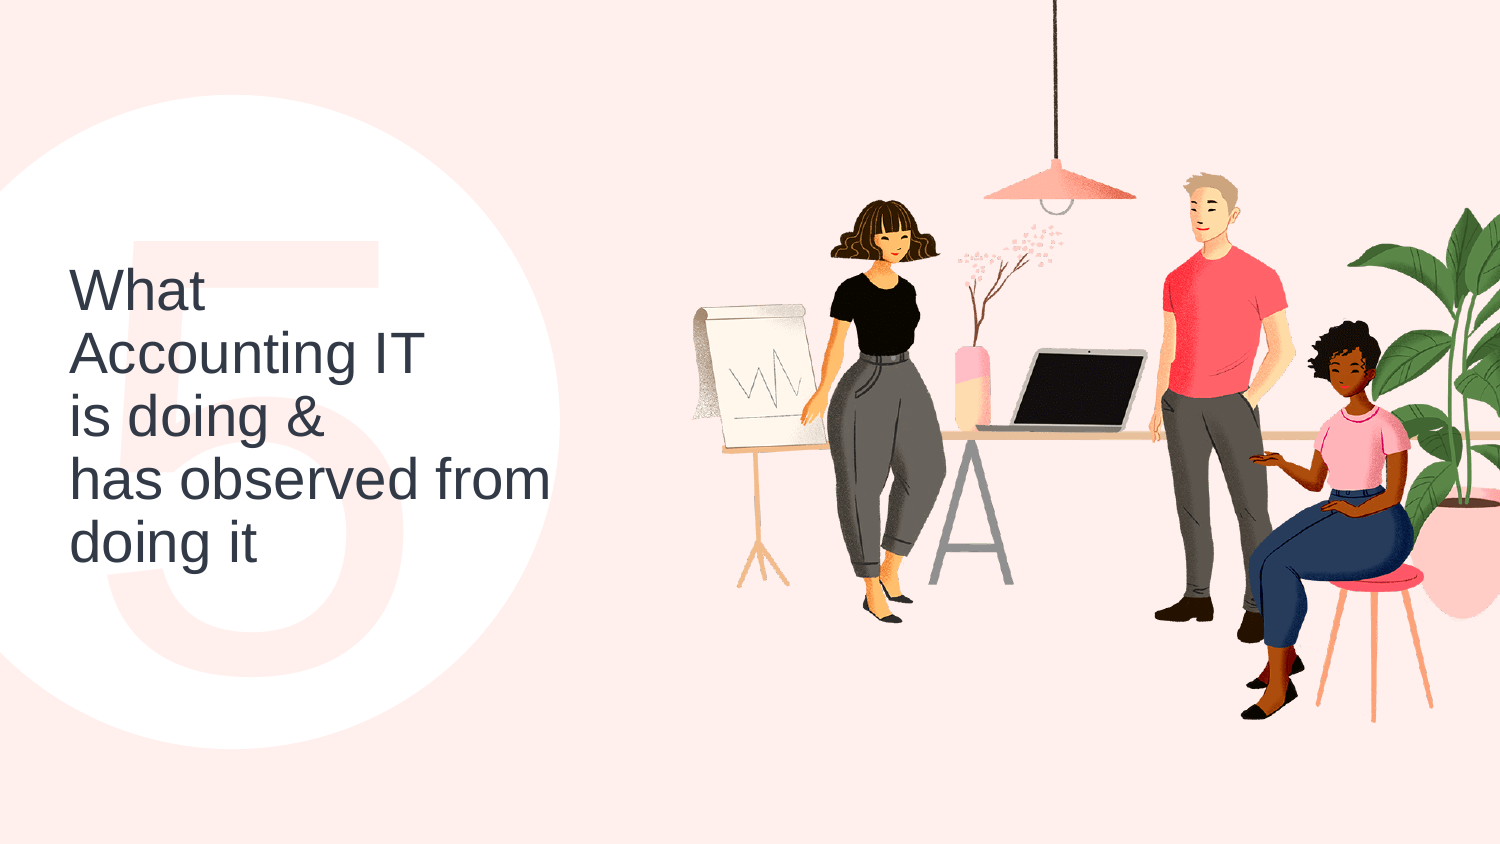

5
What
Accounting IT
is doing &
has observed from doing it